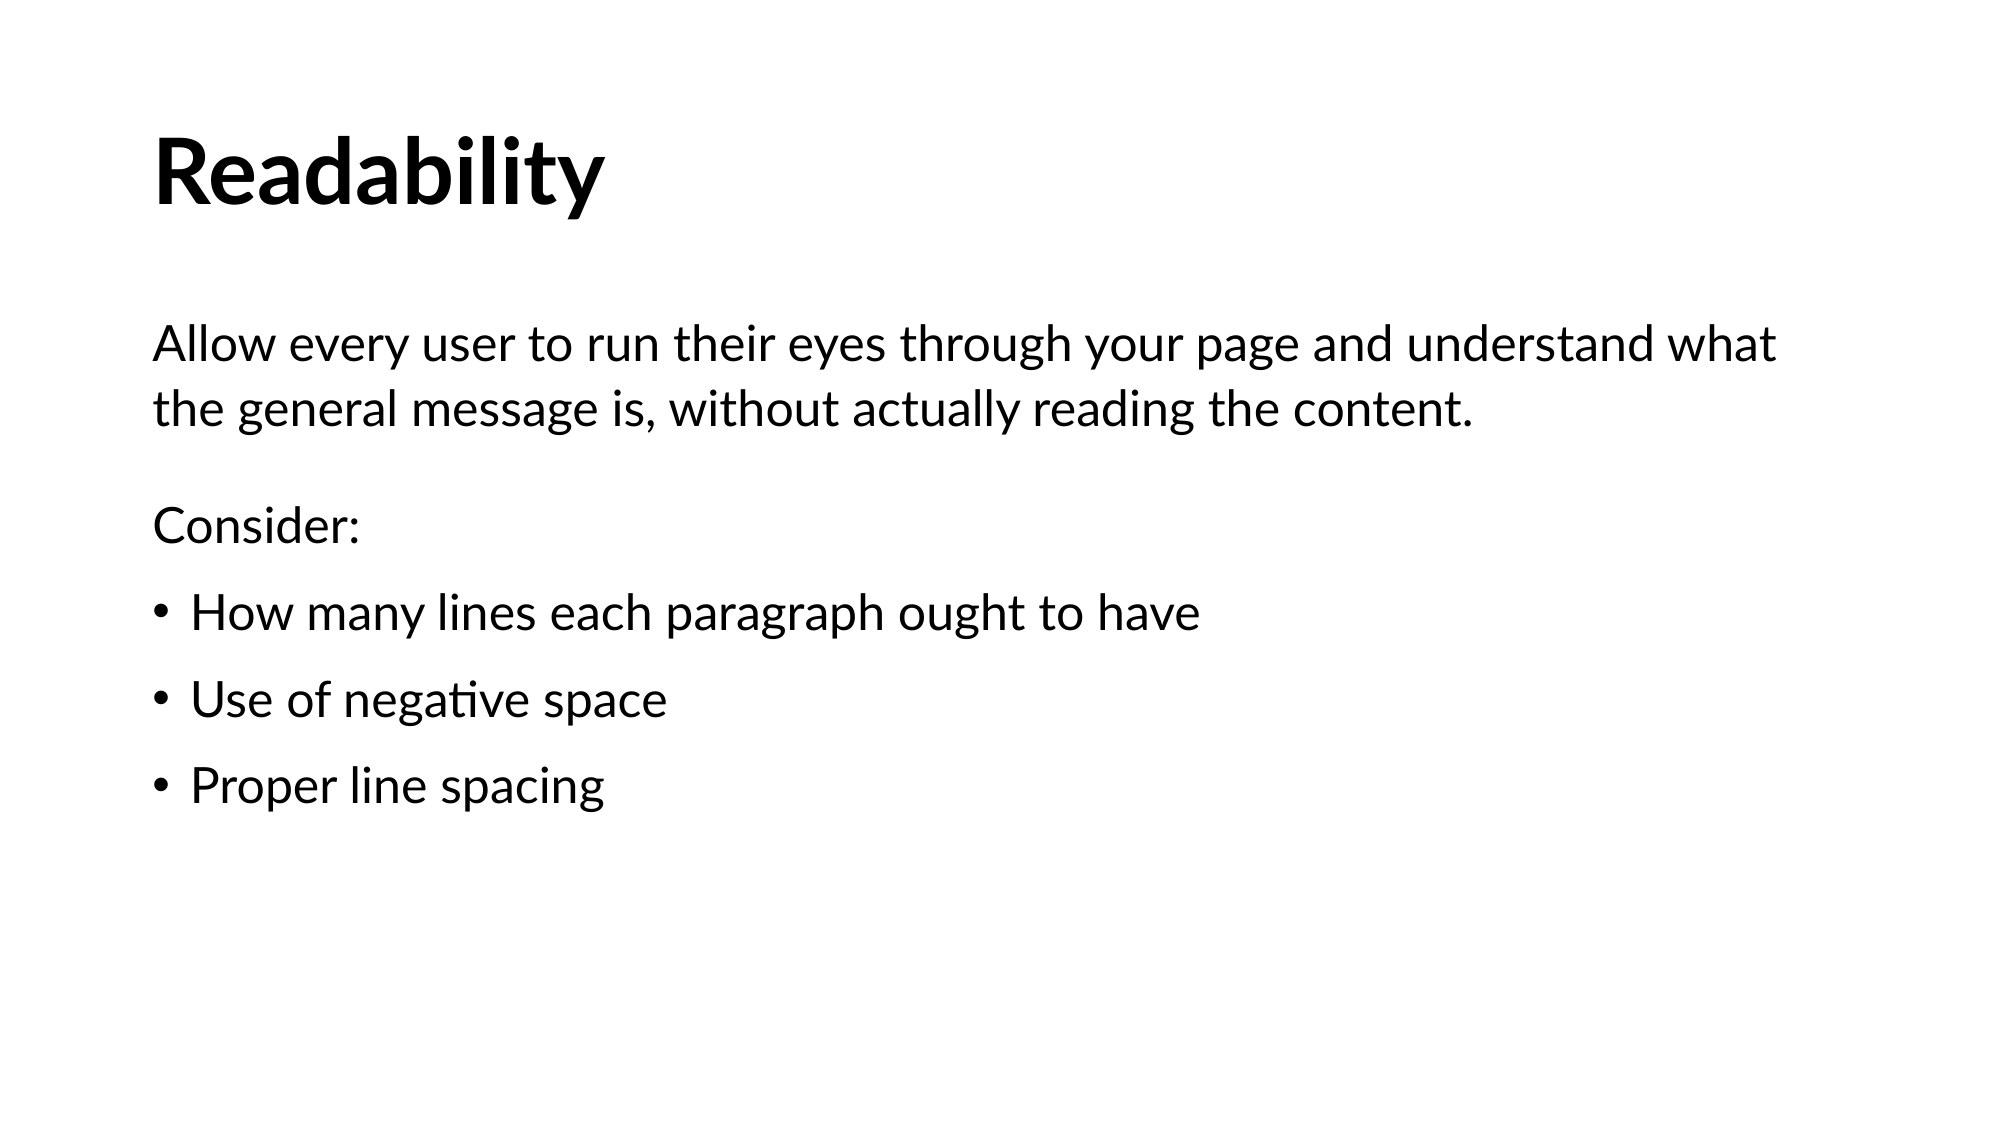

# Readability
Allow every user to run their eyes through your page and understand what the general message is, without actually reading the content.
Consider:
How many lines each paragraph ought to have
Use of negative space
Proper line spacing